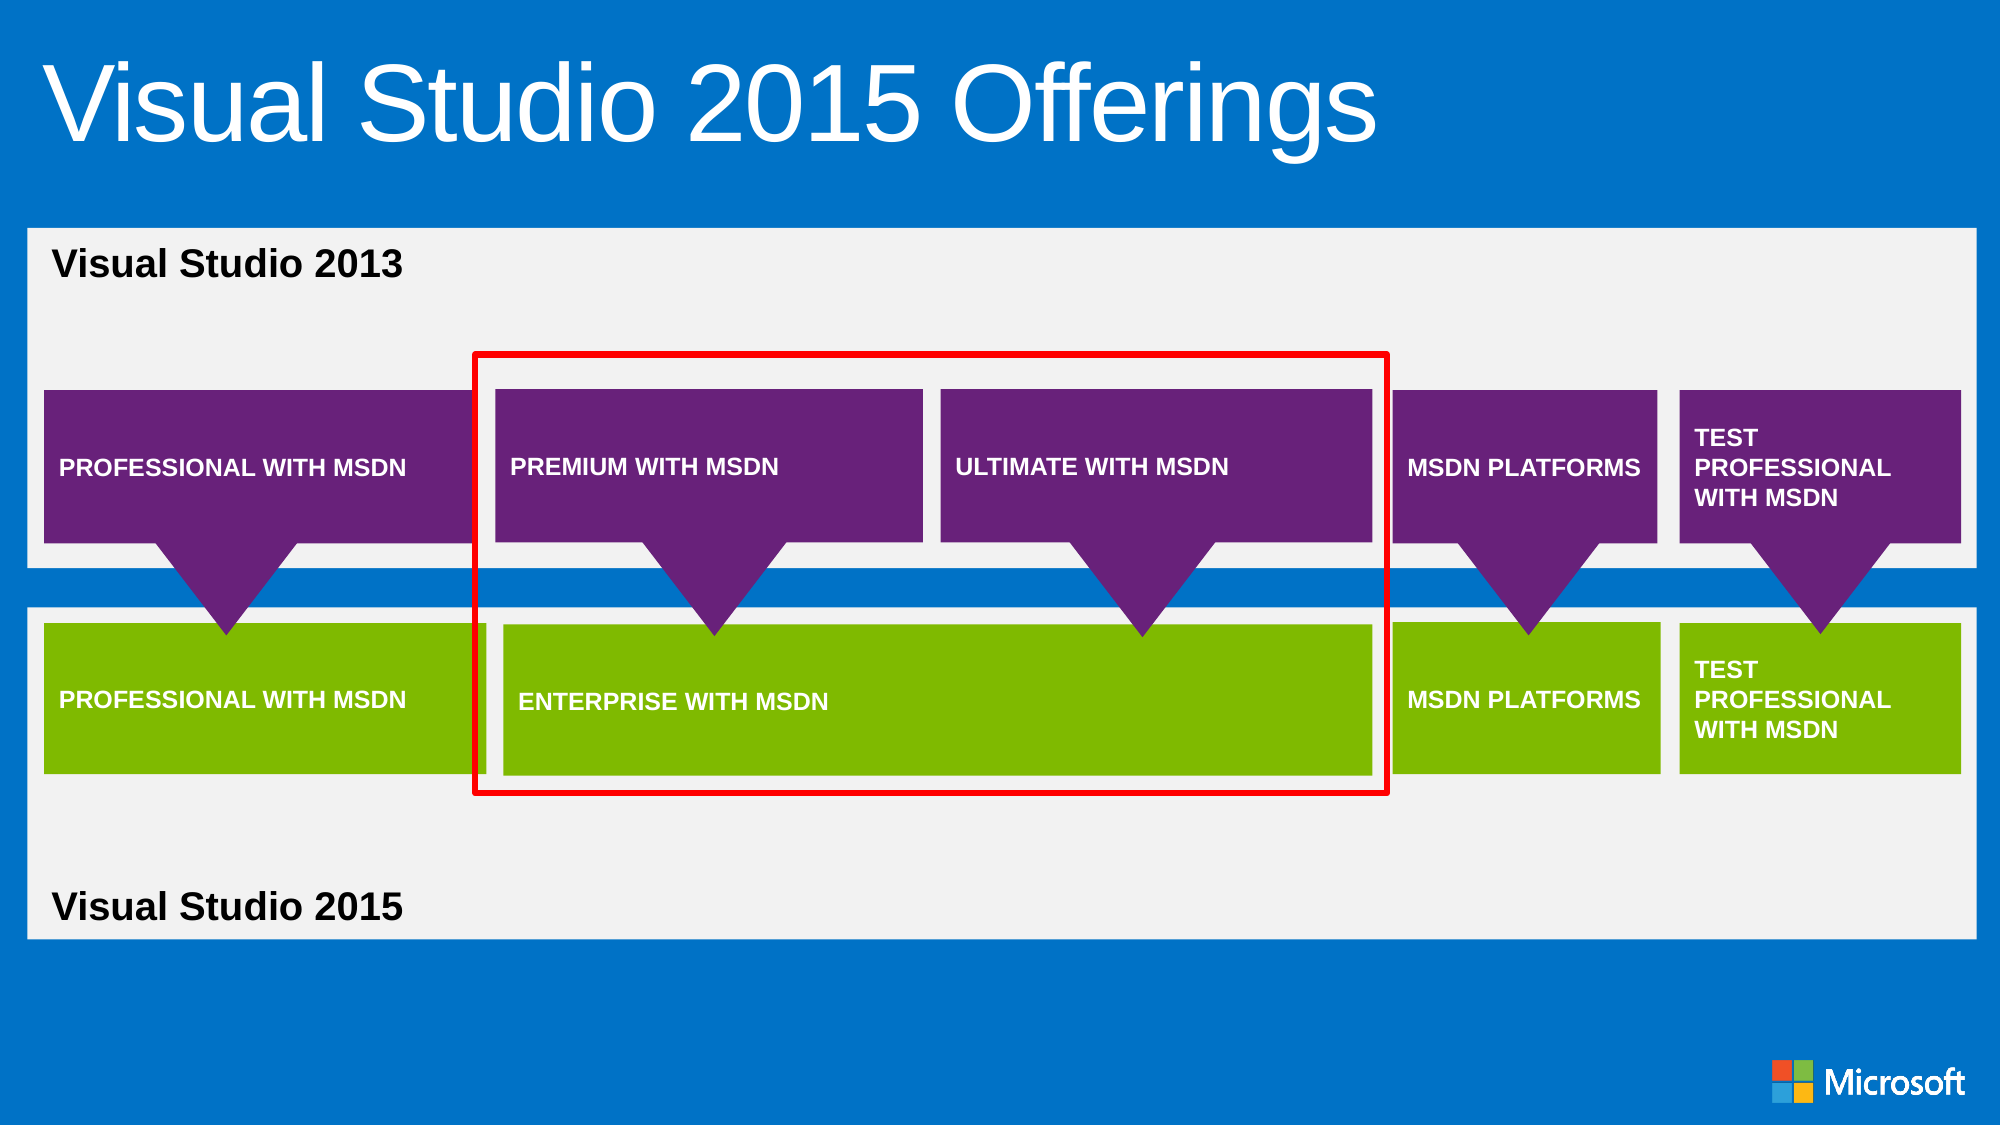

# Visual Studio 2015 Offerings
Visual Studio 2013

PREMIUM WITH MSDN
ULTIMATE WITH MSDN
PROFESSIONAL WITH MSDN
MSDN PLATFORMS
TEST PROFESSIONAL WITH MSDN

Visual Studio 2015
MSDN PLATFORMS
PROFESSIONAL WITH MSDN
TEST PROFESSIONAL WITH MSDN
ENTERPRISE WITH MSDN